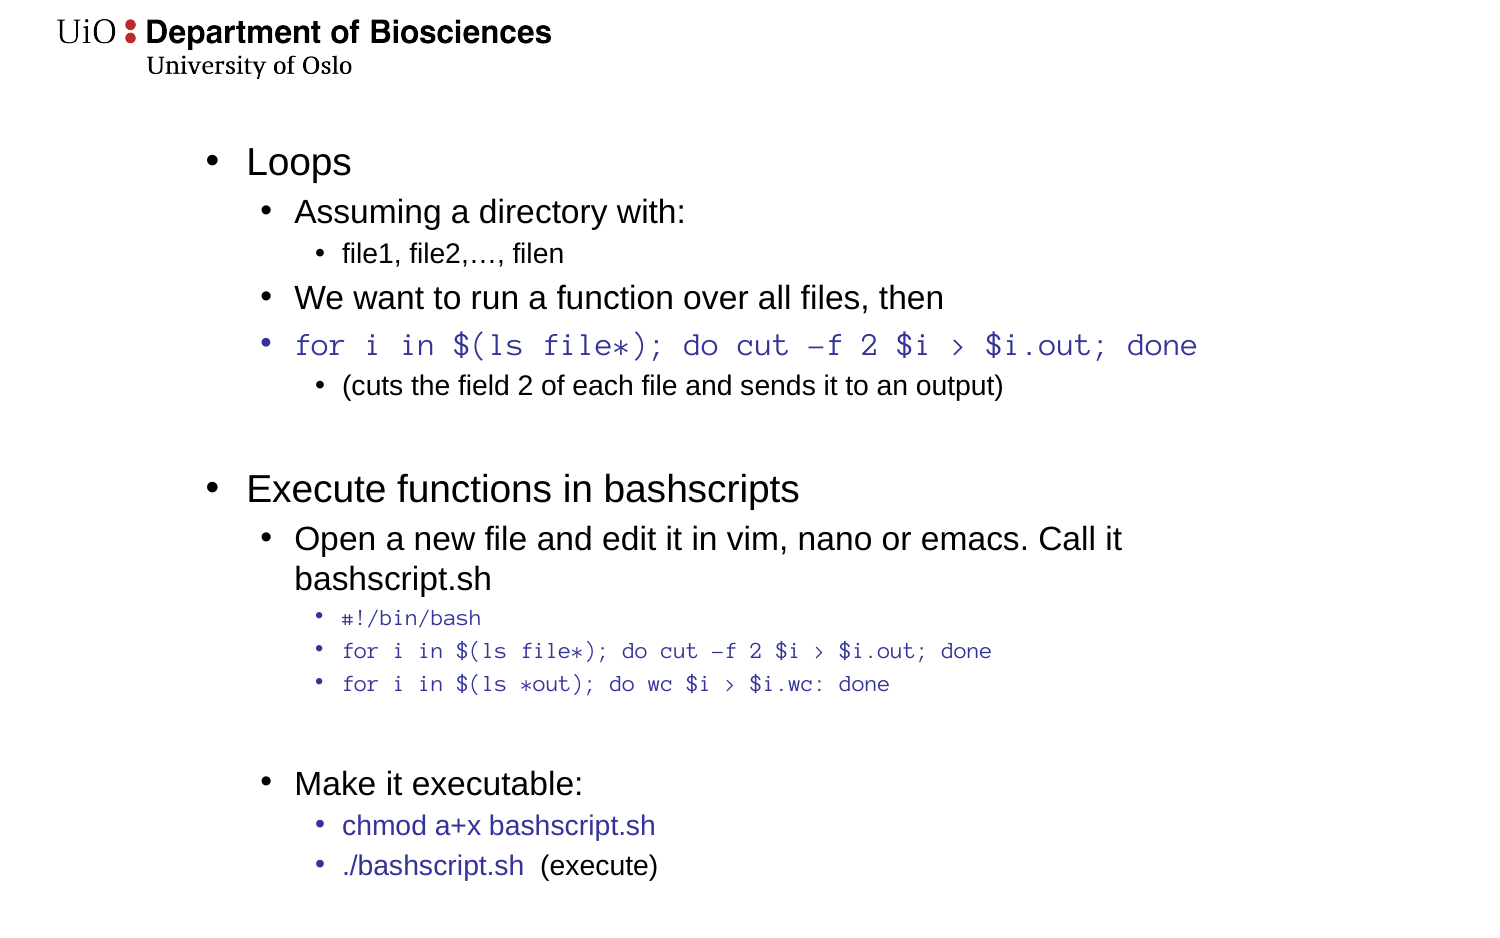

Loops
Assuming a directory with:
file1, file2,…, filen
We want to run a function over all files, then
for i in $(ls file*); do cut –f 2 $i > $i.out; done
(cuts the field 2 of each file and sends it to an output)

Execute functions in bashscripts
Open a new file and edit it in vim, nano or emacs. Call it bashscript.sh
#!/bin/bash
for i in $(ls file*); do cut –f 2 $i > $i.out; done
for i in $(ls *out); do wc $i > $i.wc: done

Make it executable:
chmod a+x bashscript.sh
./bashscript.sh  (execute)